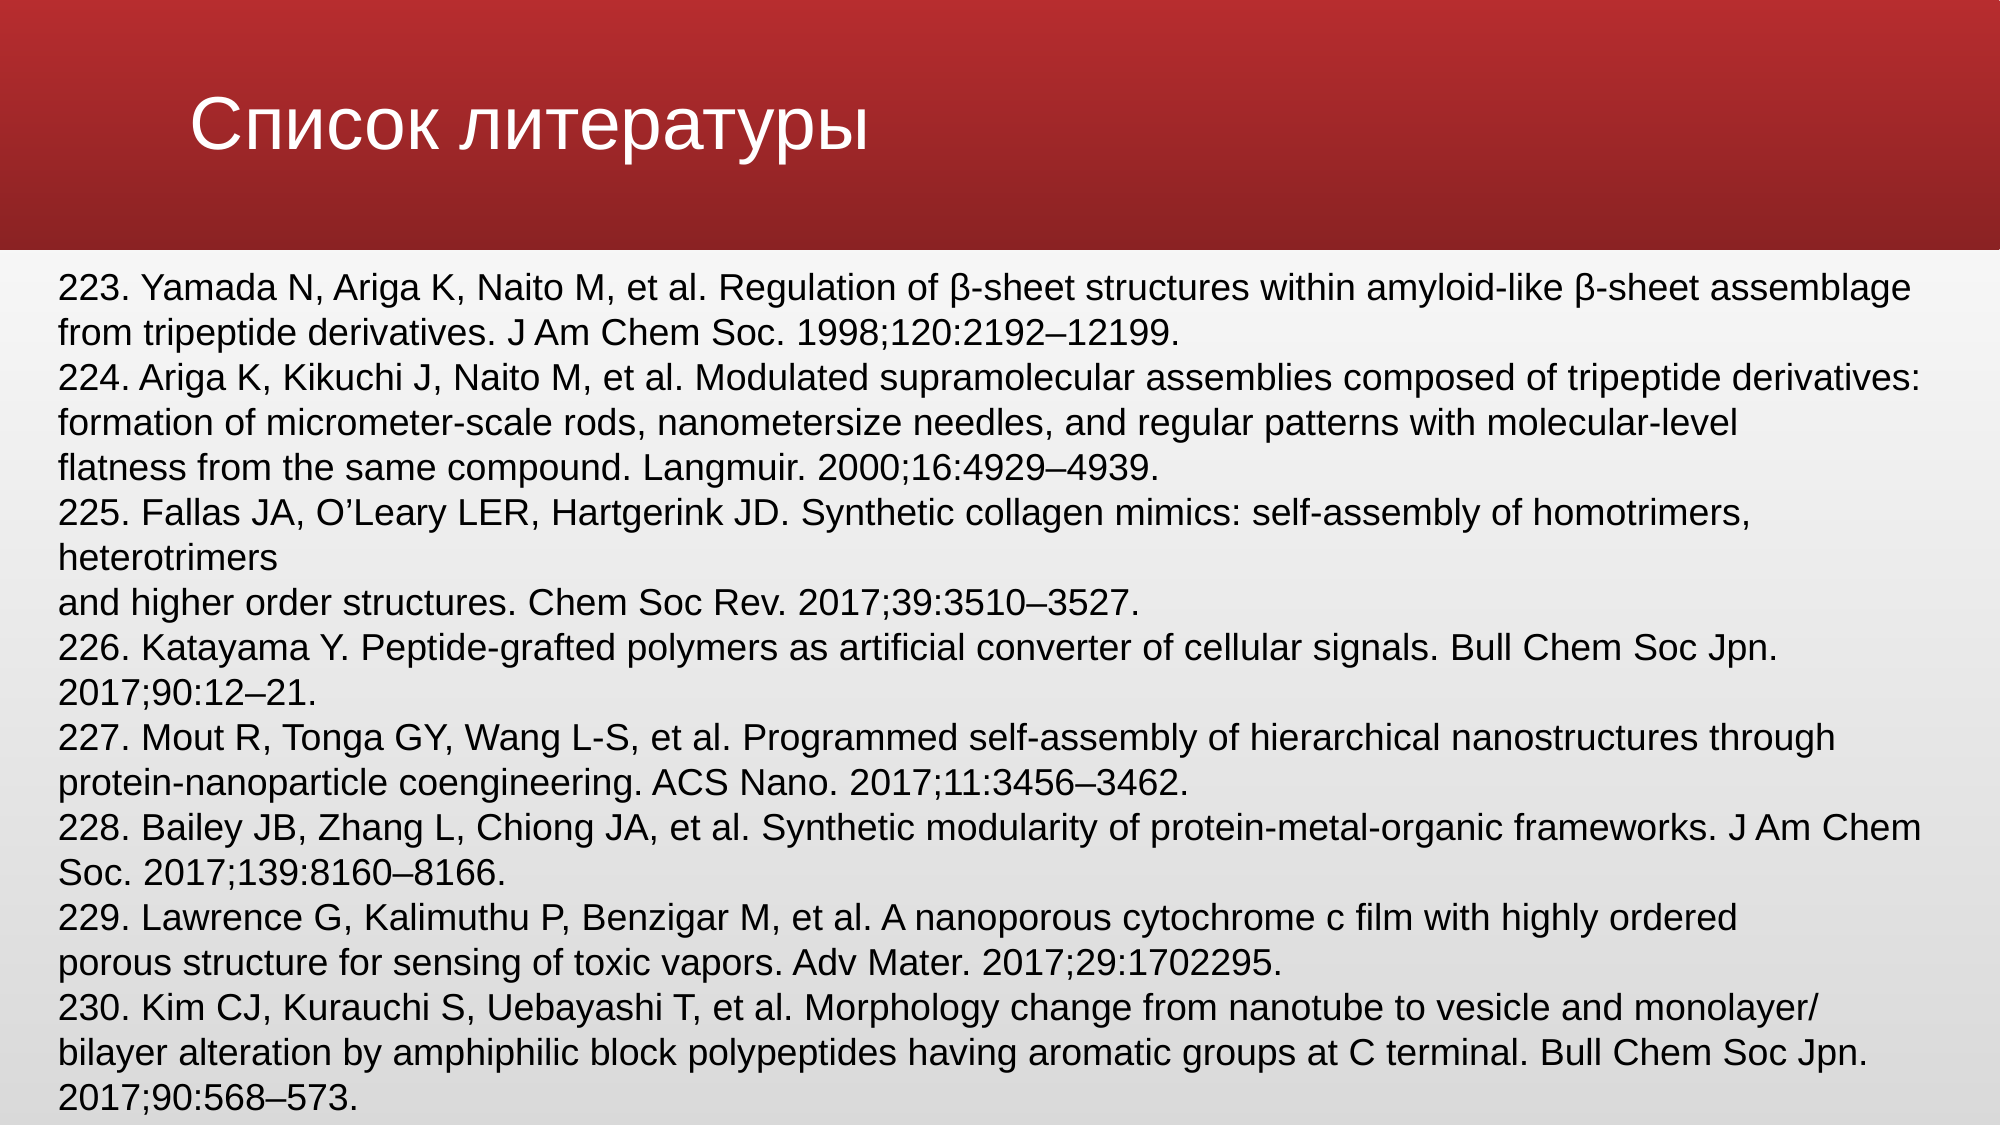

# Список литературы
223. Yamada N, Ariga K, Naito M, et al. Regulation of β-sheet structures within amyloid-like β-sheet assemblage from tripeptide derivatives. J Am Chem Soc. 1998;120:2192–12199.
224. Ariga K, Kikuchi J, Naito M, et al. Modulated supramolecular assemblies composed of tripeptide derivatives:
formation of micrometer-scale rods, nanometersize needles, and regular patterns with molecular-level
flatness from the same compound. Langmuir. 2000;16:4929–4939.
225. Fallas JA, O’Leary LER, Hartgerink JD. Synthetic collagen mimics: self-assembly of homotrimers, heterotrimers
and higher order structures. Chem Soc Rev. 2017;39:3510–3527.
226. Katayama Y. Peptide-grafted polymers as artificial converter of cellular signals. Bull Chem Soc Jpn.
2017;90:12–21.
227. Mout R, Tonga GY, Wang L-S, et al. Programmed self-assembly of hierarchical nanostructures through
protein-nanoparticle coengineering. ACS Nano. 2017;11:3456–3462.
228. Bailey JB, Zhang L, Chiong JA, et al. Synthetic modularity of protein-metal-organic frameworks. J Am Chem Soc. 2017;139:8160–8166.
229. Lawrence G, Kalimuthu P, Benzigar M, et al. A nanoporous cytochrome c film with highly ordered
porous structure for sensing of toxic vapors. Adv Mater. 2017;29:1702295.
230. Kim CJ, Kurauchi S, Uebayashi T, et al. Morphology change from nanotube to vesicle and monolayer/
bilayer alteration by amphiphilic block polypeptides having aromatic groups at C terminal. Bull Chem Soc Jpn. 2017;90:568–573.